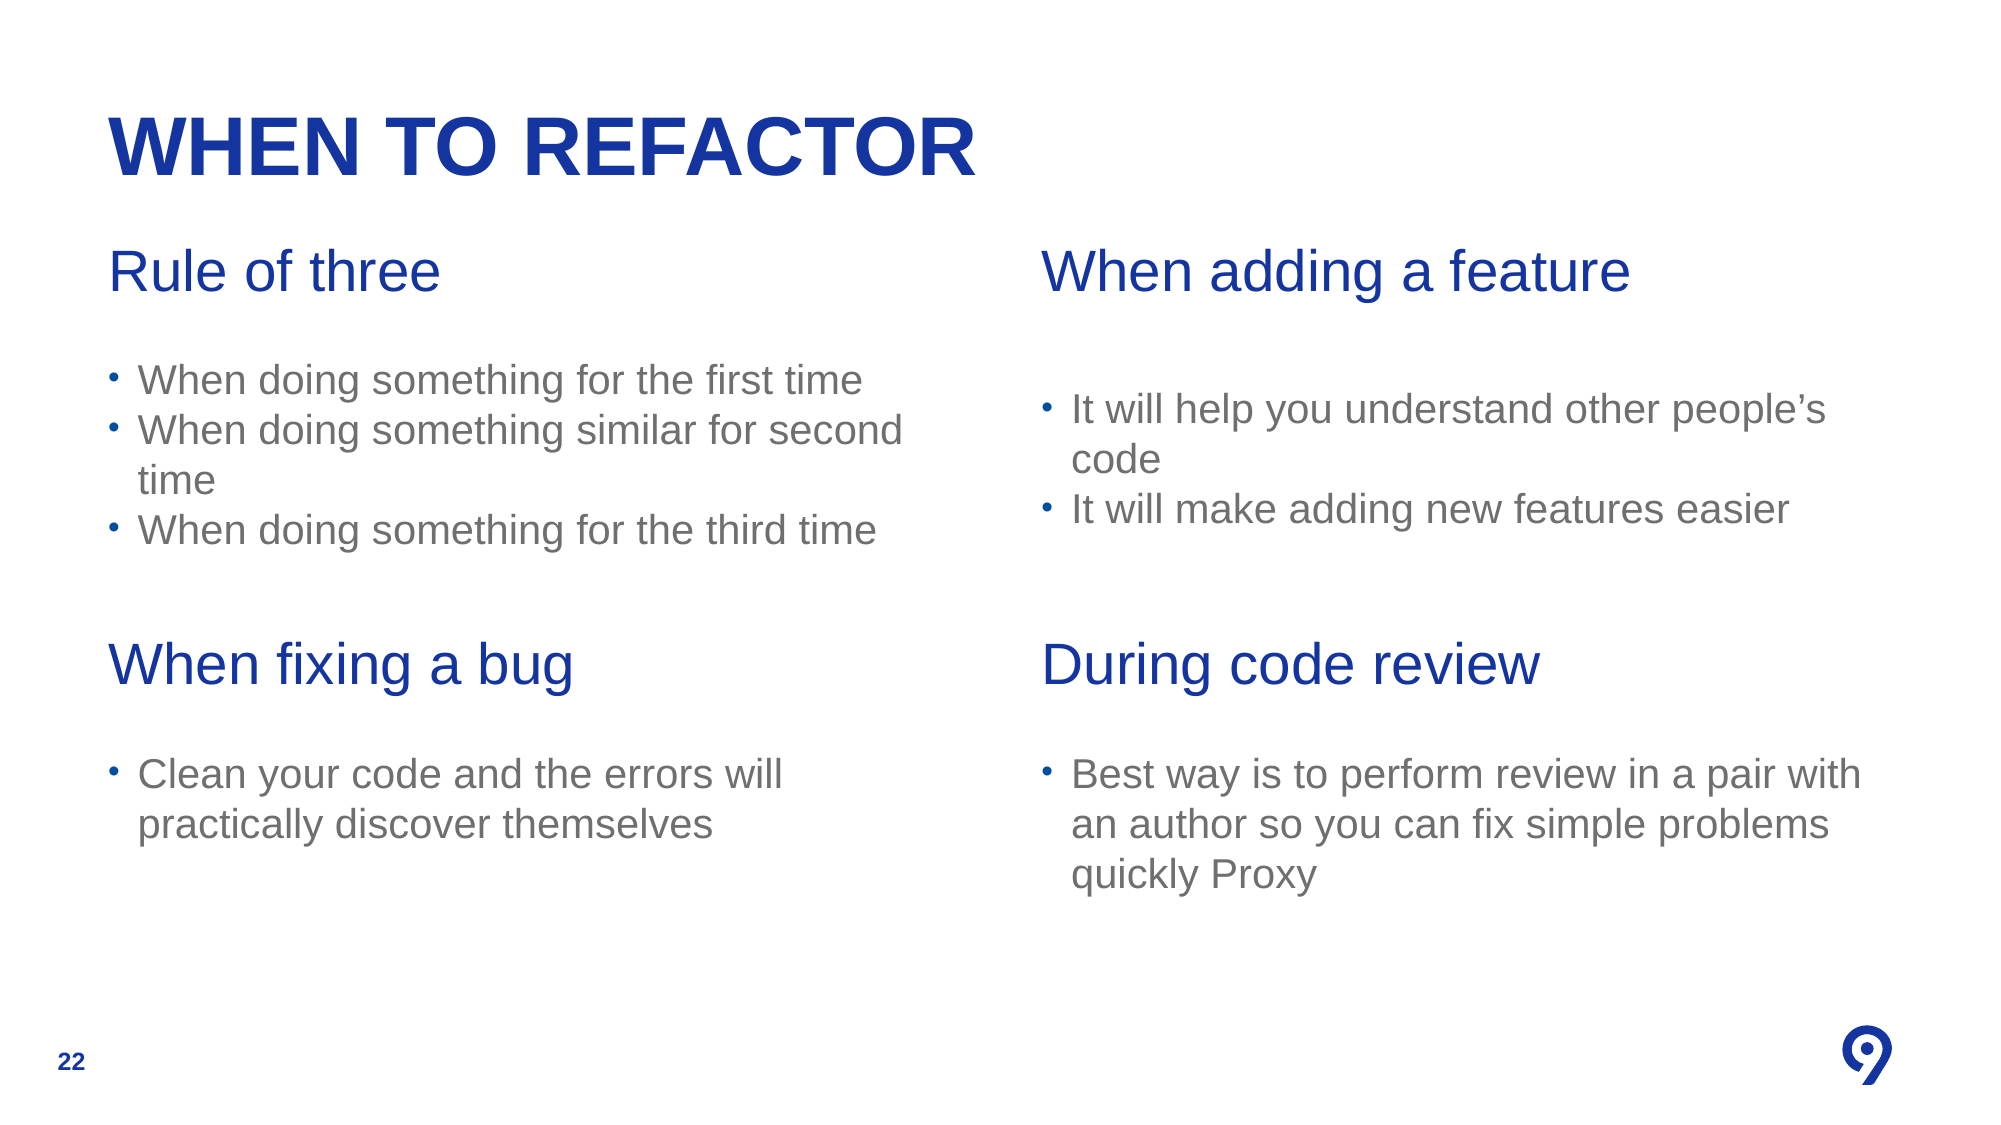

# When to refactor
Rule of three

When doing something for the first time
When doing something similar for second time
When doing something for the third time

When adding a feature

It will help you understand other people’s code
It will make adding new features easier
When fixing a bug

Clean your code and the errors will practically discover themselves
During code review

Best way is to perform review in a pair with an author so you can fix simple problems quickly Proxy

22